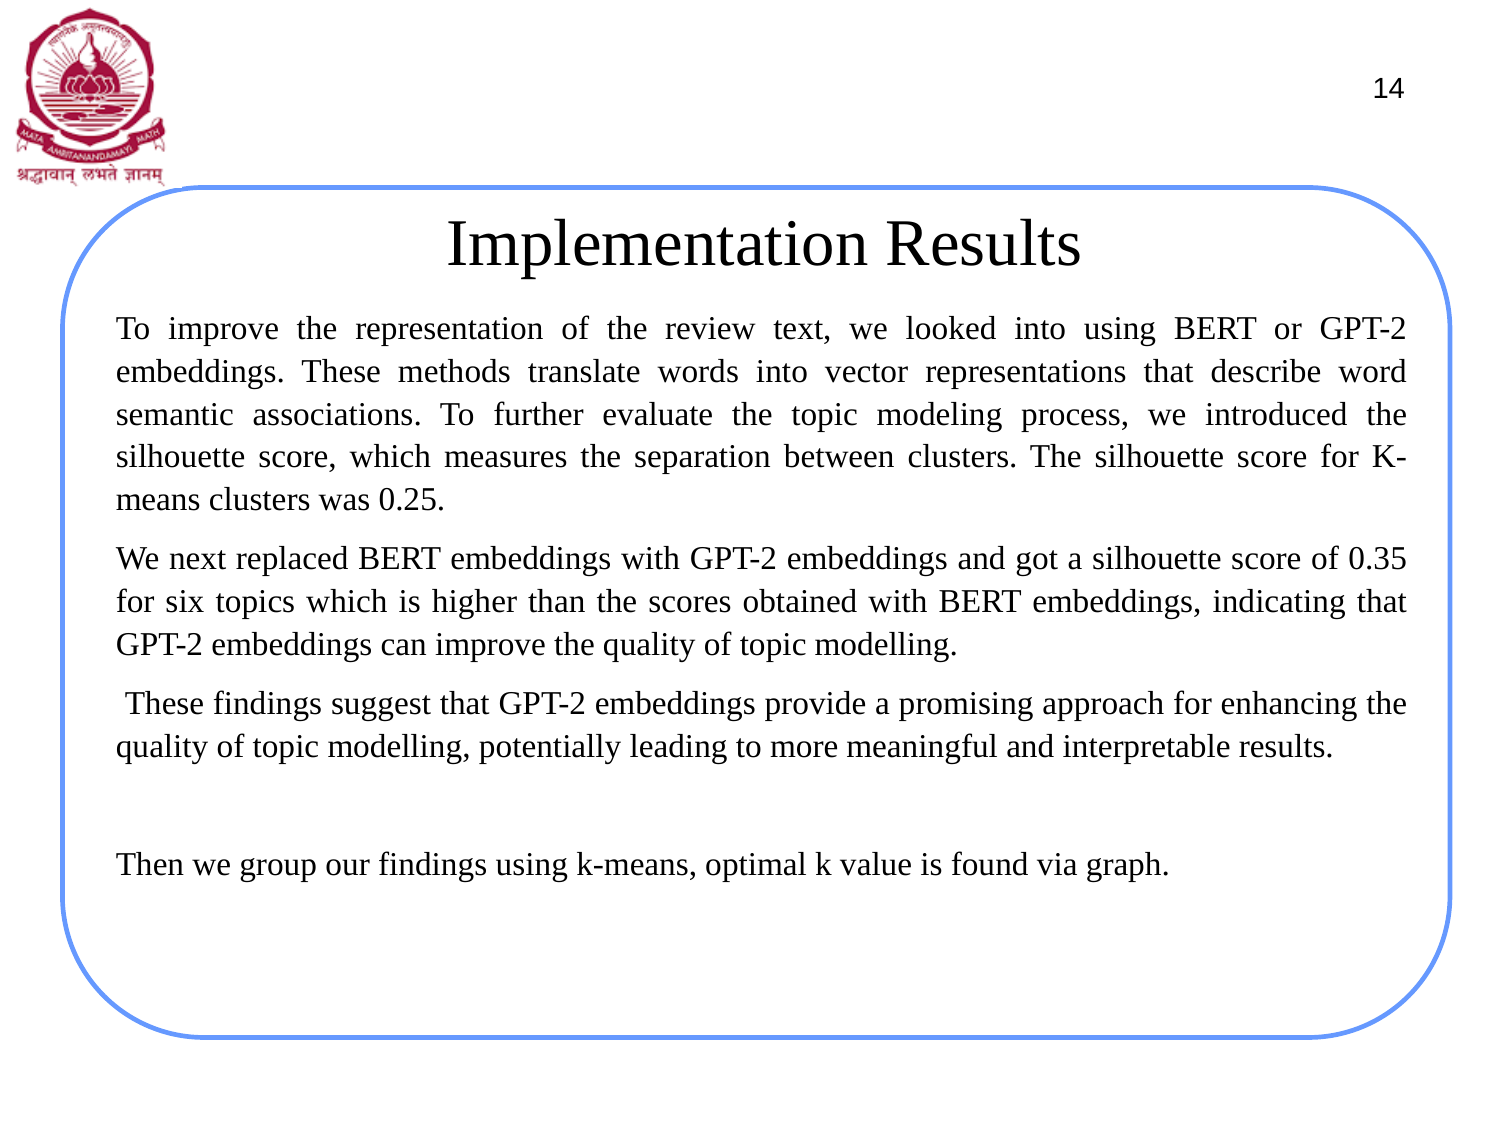

14
 Implementation Results
To improve the representation of the review text, we looked into using BERT or GPT-2 embeddings. These methods translate words into vector representations that describe word semantic associations. To further evaluate the topic modeling process, we introduced the silhouette score, which measures the separation between clusters. The silhouette score for K-means clusters was 0.25.
We next replaced BERT embeddings with GPT-2 embeddings and got a silhouette score of 0.35 for six topics which is higher than the scores obtained with BERT embeddings, indicating that GPT-2 embeddings can improve the quality of topic modelling.
 These findings suggest that GPT-2 embeddings provide a promising approach for enhancing the quality of topic modelling, potentially leading to more meaningful and interpretable results.

Then we group our findings using k-means, optimal k value is found via graph.